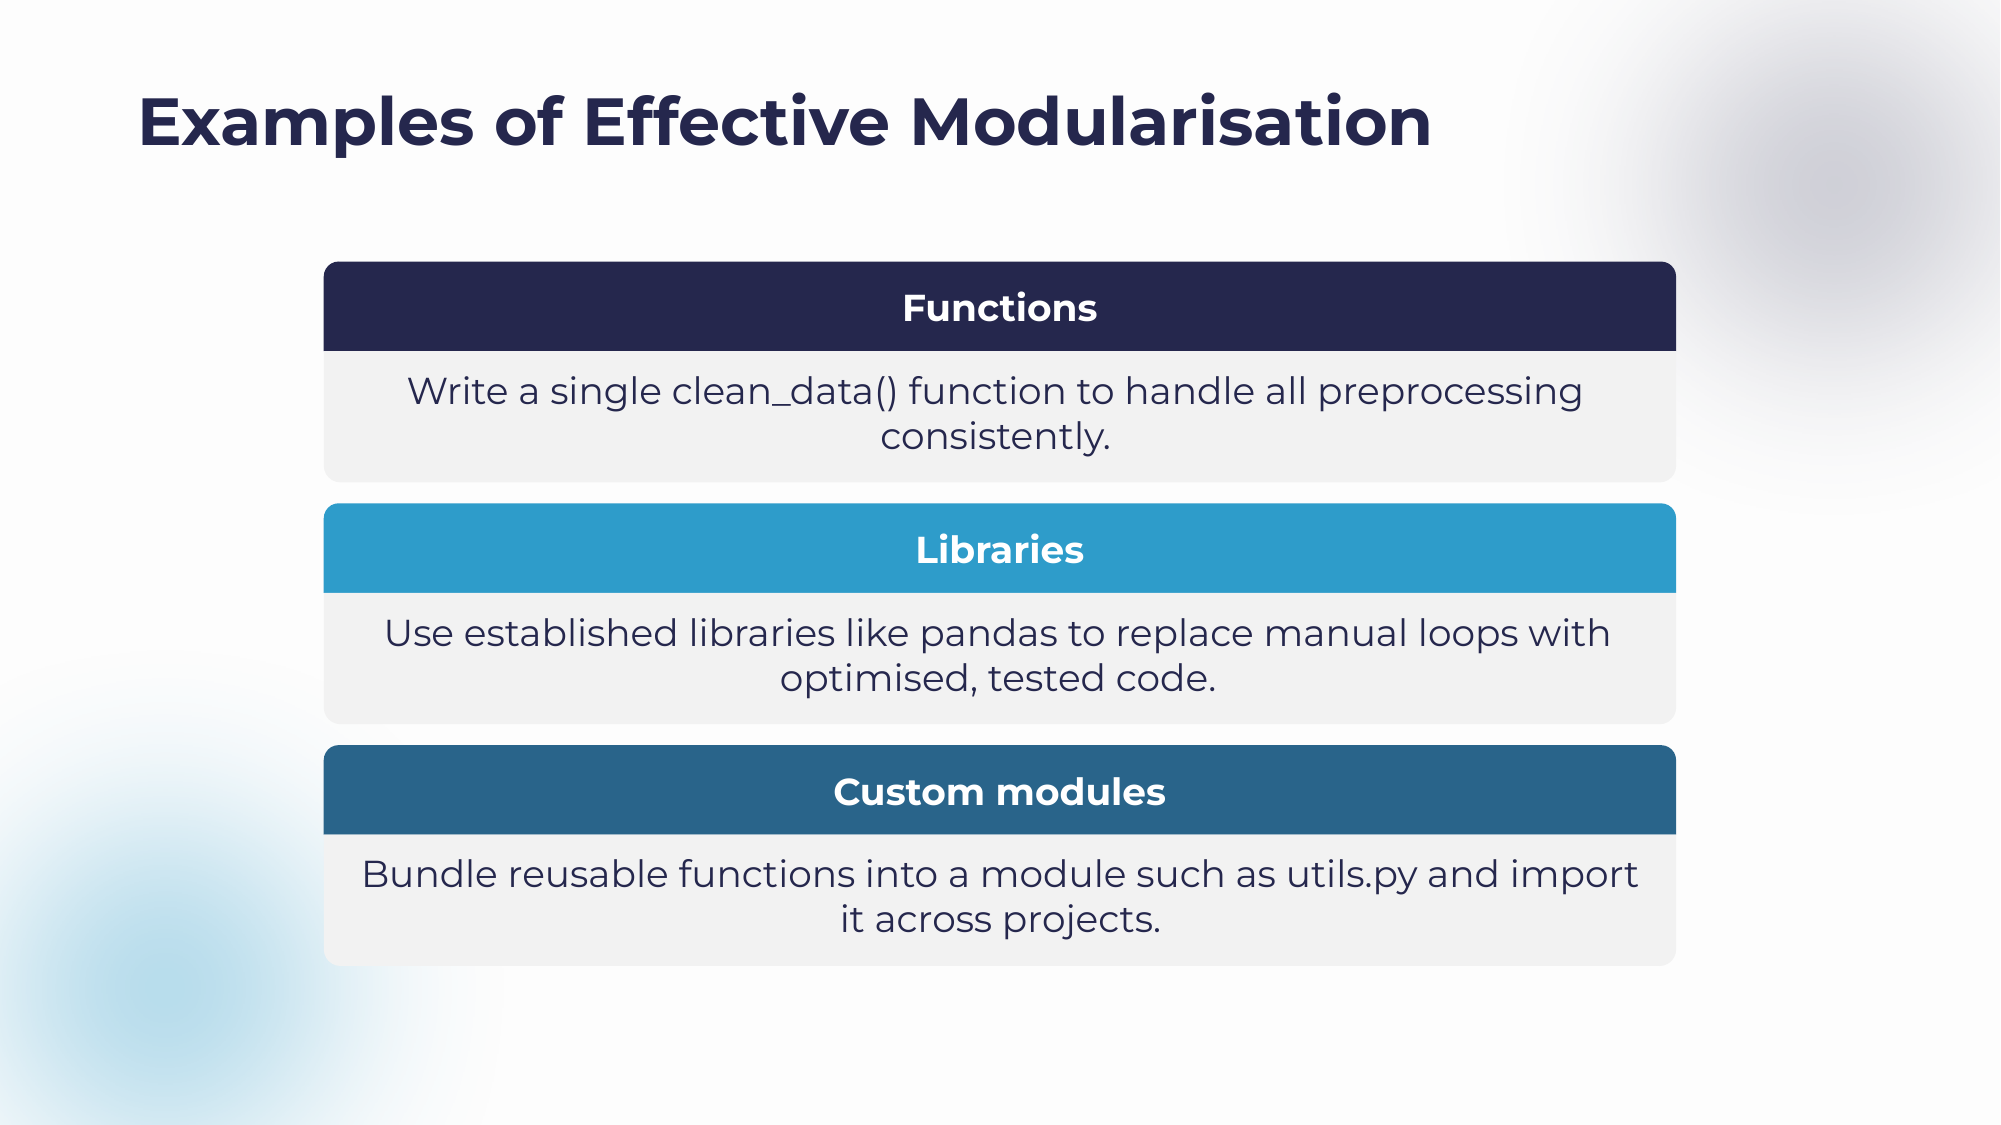

# Examples of Effective Modularisation

Functions

Write a single clean_data() function to handle all preprocessing consistently.

Libraries

Use established libraries like pandas to replace manual loops with optimised, tested code.

Custom modules

Bundle reusable functions into a module such as utils.py and import it across projects.